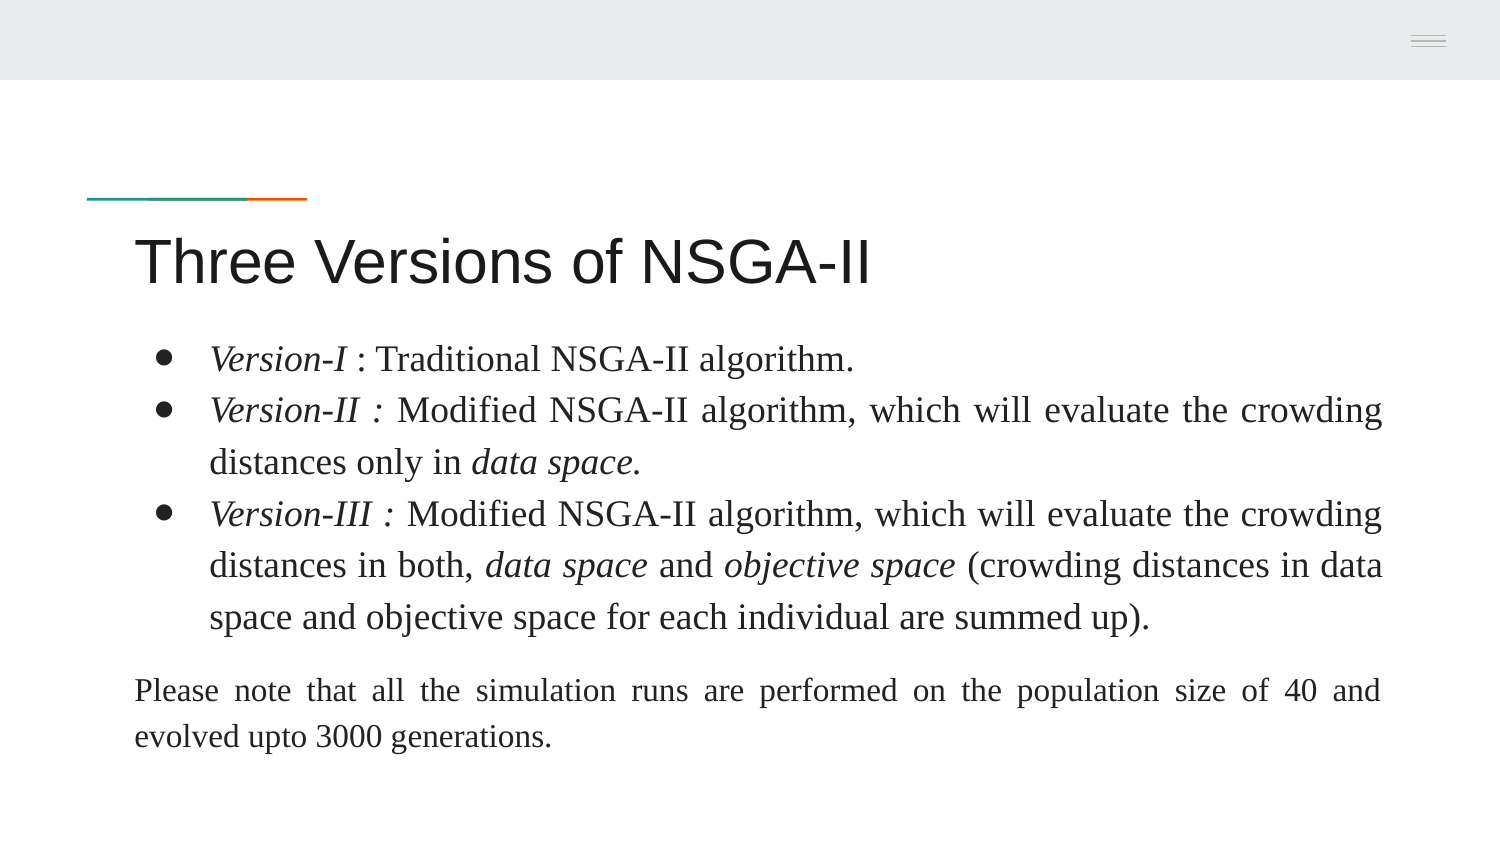

# Three Versions of NSGA-II
Version-I : Traditional NSGA-II algorithm.
Version-II : Modified NSGA-II algorithm, which will evaluate the crowding distances only in data space.
Version-III : Modified NSGA-II algorithm, which will evaluate the crowding distances in both, data space and objective space (crowding distances in data space and objective space for each individual are summed up).
Please note that all the simulation runs are performed on the population size of 40 and evolved upto 3000 generations.